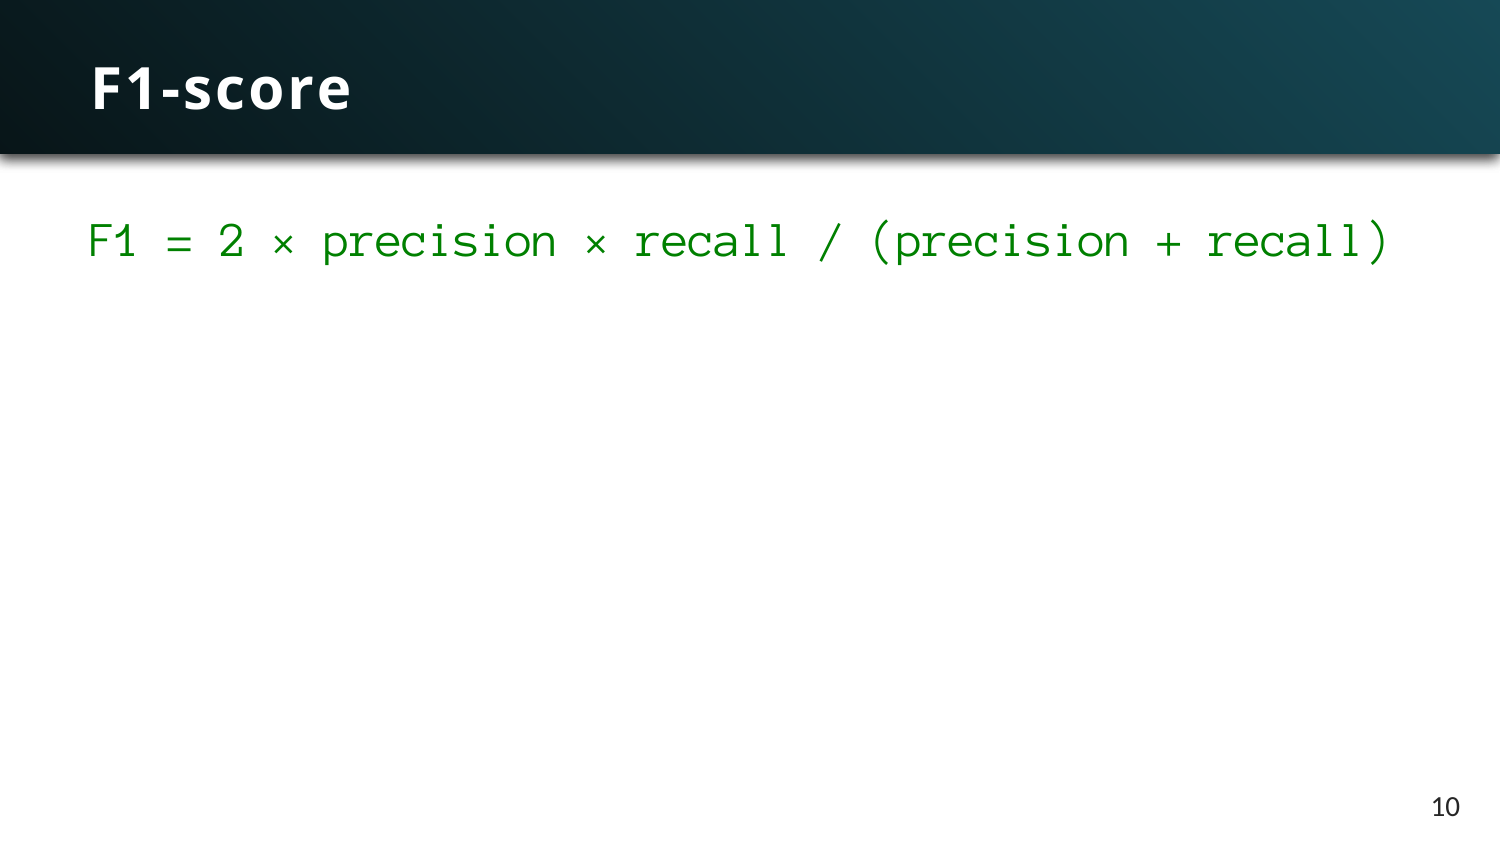

# F1-score
F1 = 2 × precision × recall / (precision + recall)

10